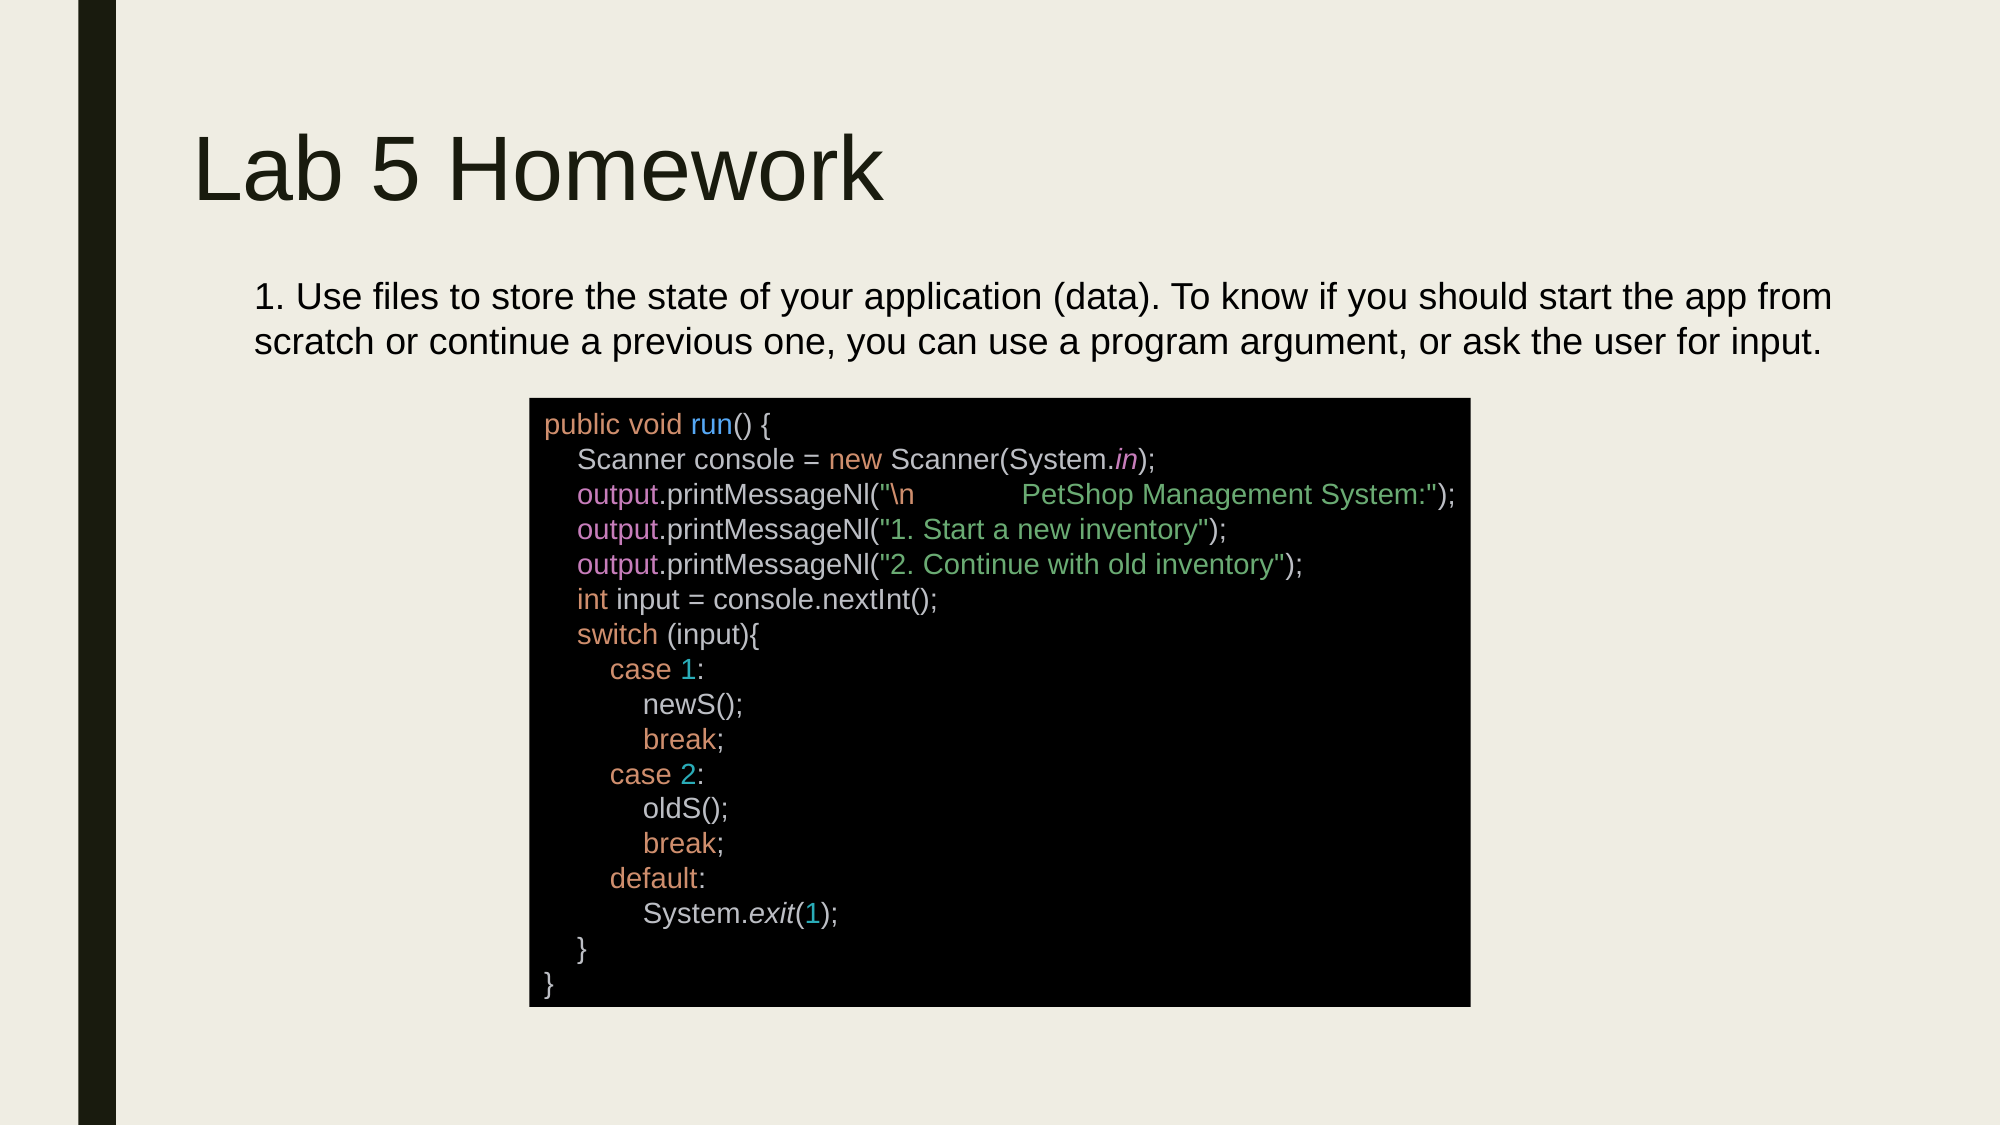

# Lab 5 Homework
1. Use files to store the state of your application (data). To know if you should start the app from
scratch or continue a previous one, you can use a program argument, or ask the user for input.
public void run() {
    Scanner console = new Scanner(System.in);
    output.printMessageNl("\n             PetShop Management System:");
    output.printMessageNl("1. Start a new inventory");
    output.printMessageNl("2. Continue with old inventory");
    int input = console.nextInt();
    switch (input){
        case 1:
            newS();
            break;
        case 2:
            oldS();
            break;
        default:
            System.exit(1);
    }
}